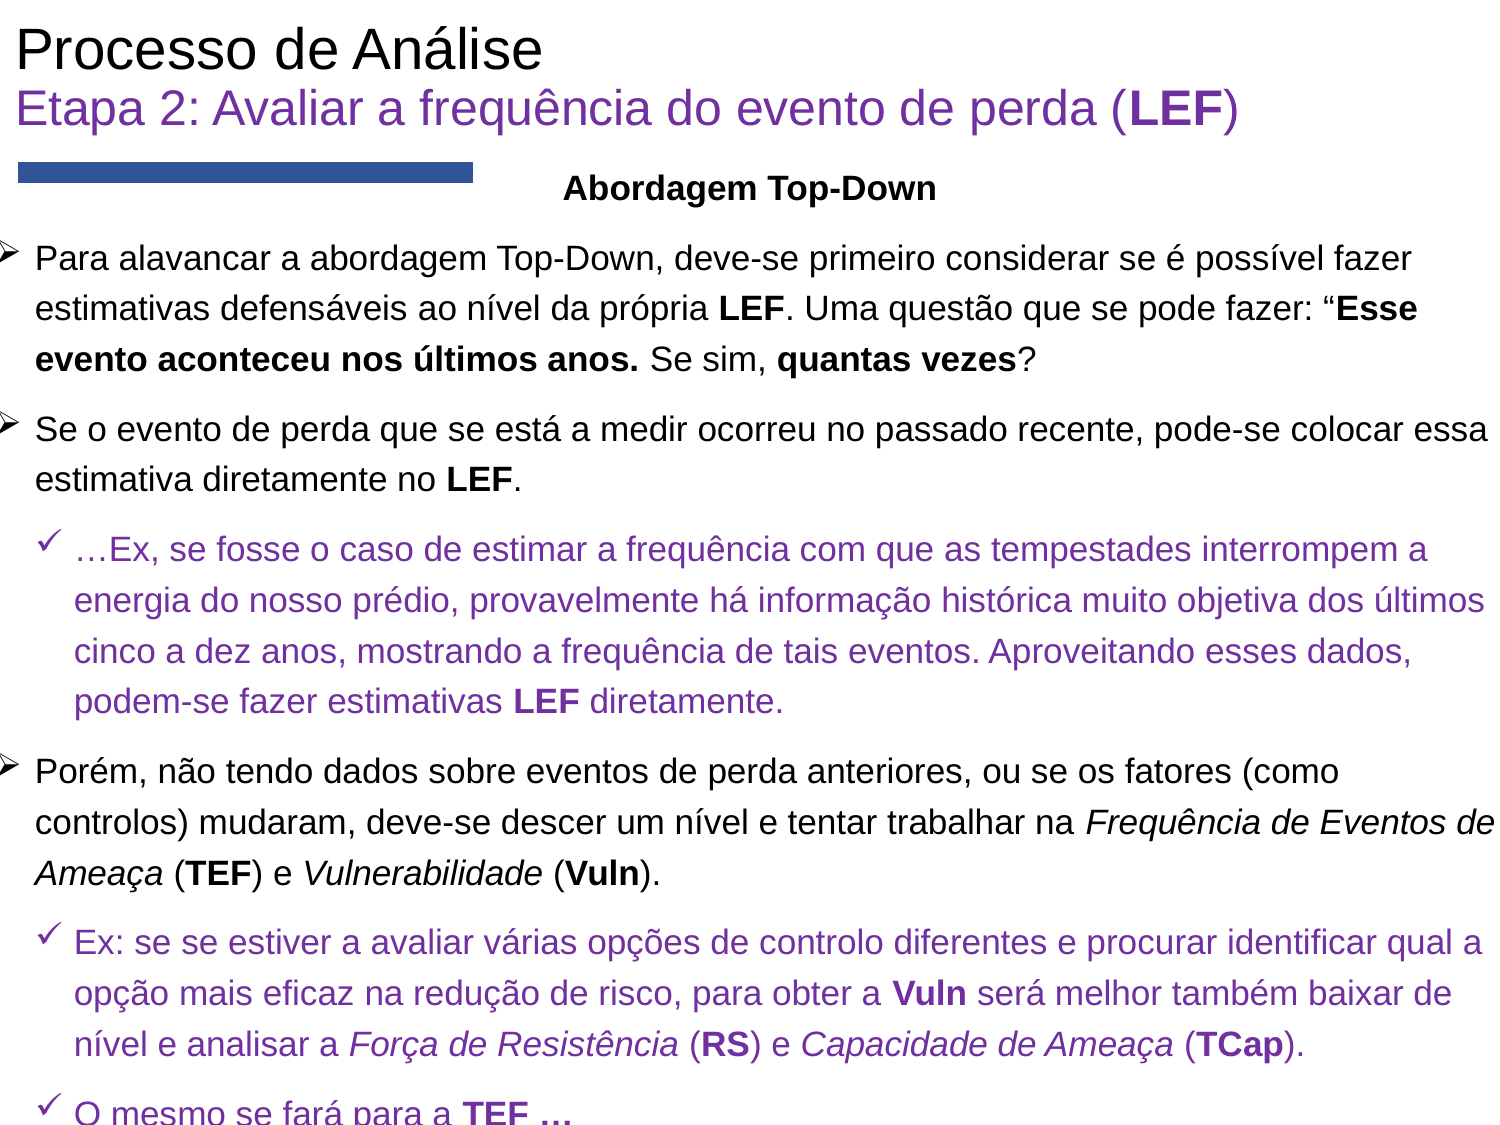

# Processo de Análise Etapa 2: Avaliar a frequência do evento de perda (LEF)
Abordagem Top-Down
Para alavancar a abordagem Top-Down, deve-se primeiro considerar se é possível fazer estimativas defensáveis ​​ao nível da própria LEF. Uma questão que se pode fazer: “Esse evento aconteceu nos últimos anos. Se sim, quantas vezes?
Se o evento de perda que se está a medir ocorreu no passado recente, pode-se colocar essa estimativa diretamente no LEF.
…Ex, se fosse o caso de estimar a frequência com que as tempestades interrompem a energia do nosso prédio, provavelmente há informação histórica muito objetiva dos últimos cinco a dez anos, mostrando a frequência de tais eventos. Aproveitando esses dados, podem-se fazer estimativas LEF diretamente.
Porém, não tendo dados sobre eventos de perda anteriores, ou se os fatores (como controlos) mudaram, deve-se descer um nível e tentar trabalhar na Frequência de Eventos de Ameaça (TEF) e Vulnerabilidade (Vuln).
Ex: se se estiver a avaliar várias opções de controlo diferentes e procurar identificar qual a opção mais eficaz na redução de risco, para obter a Vuln será melhor também baixar de nível e analisar a Força de Resistência (RS) e Capacidade de Ameaça (TCap).
O mesmo se fará para a TEF …